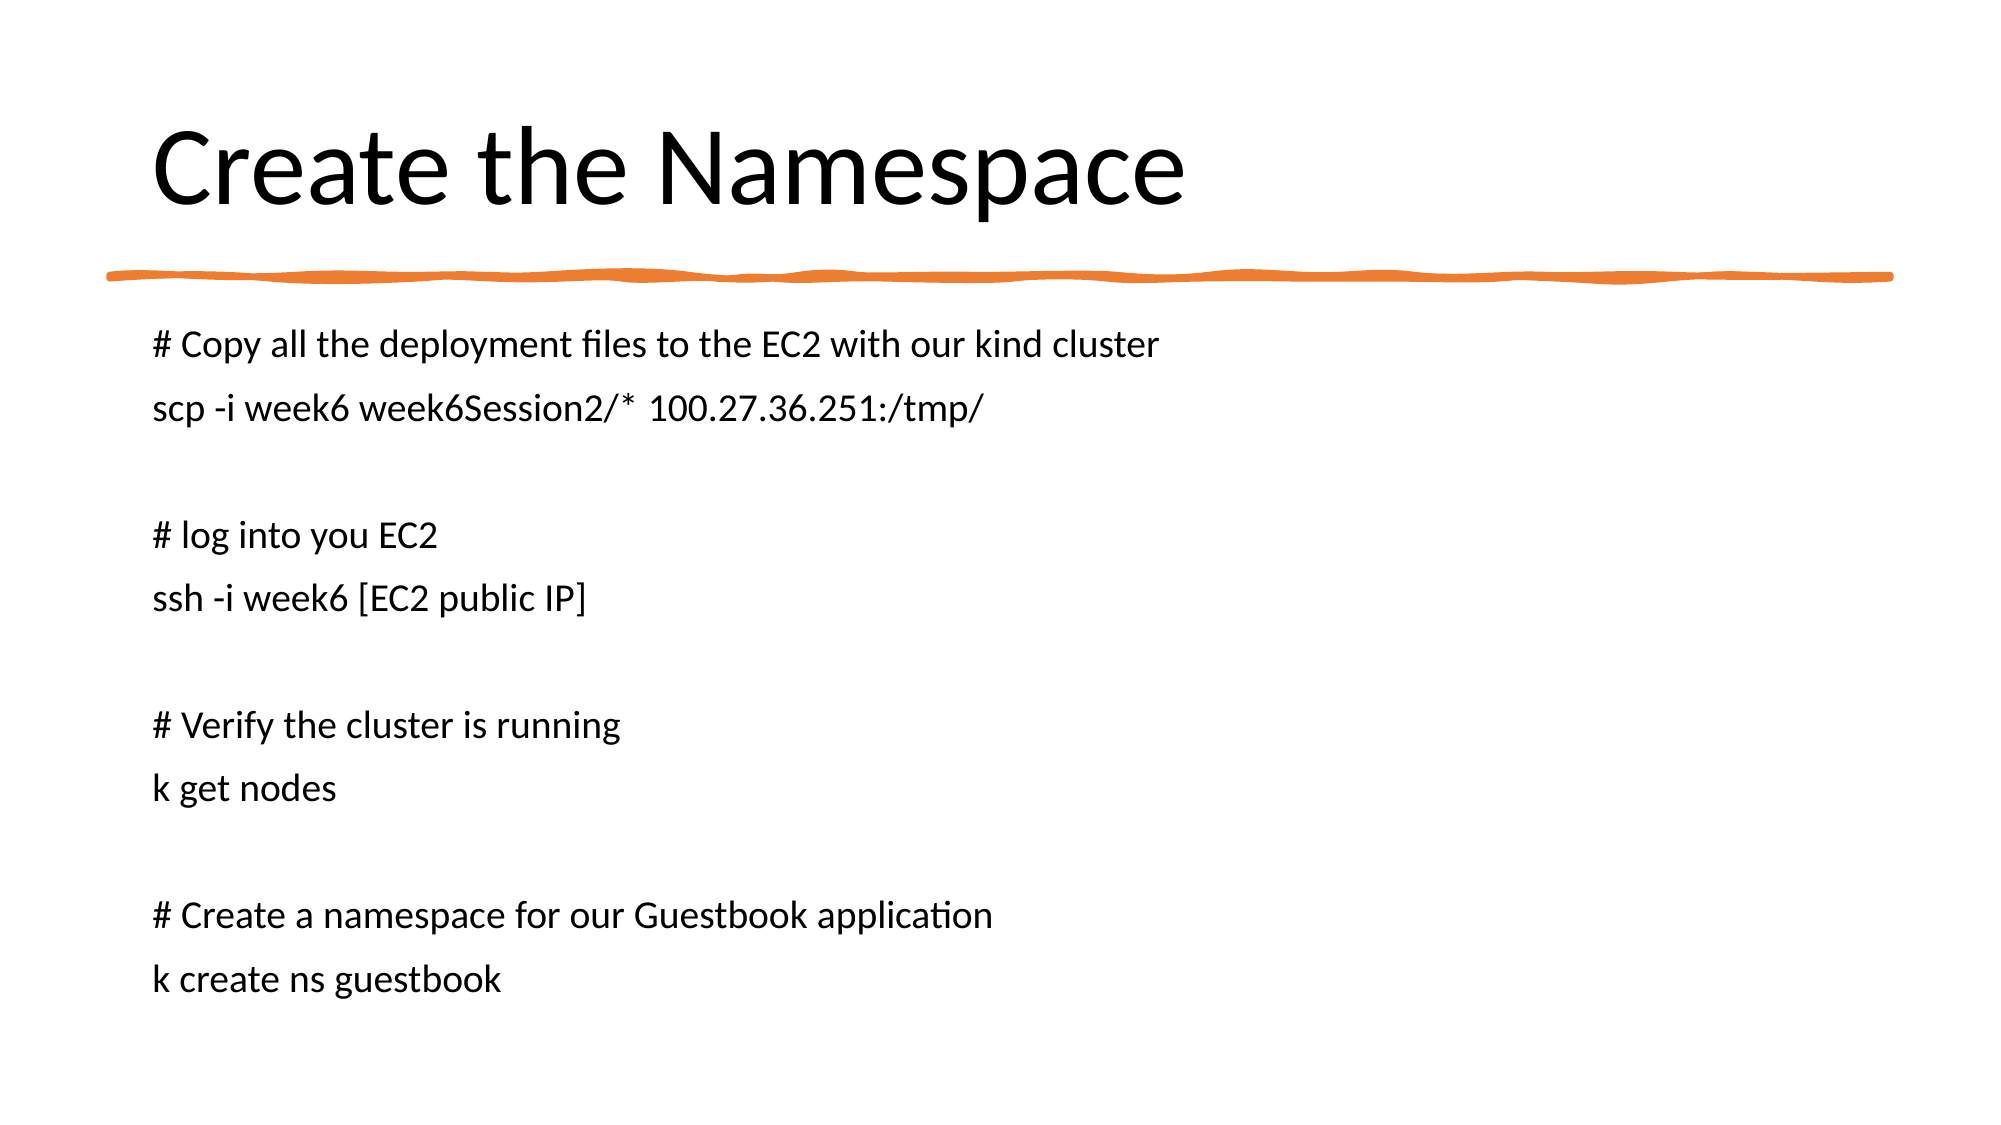

# Create the Namespace

# Copy all the deployment files to the EC2 with our kind cluster
scp -i week6 week6Session2/* 100.27.36.251:/tmp/

# log into you EC2
ssh -i week6 [EC2 public IP]

# Verify the cluster is running
k get nodes

# Create a namespace for our Guestbook application
k create ns guestbook